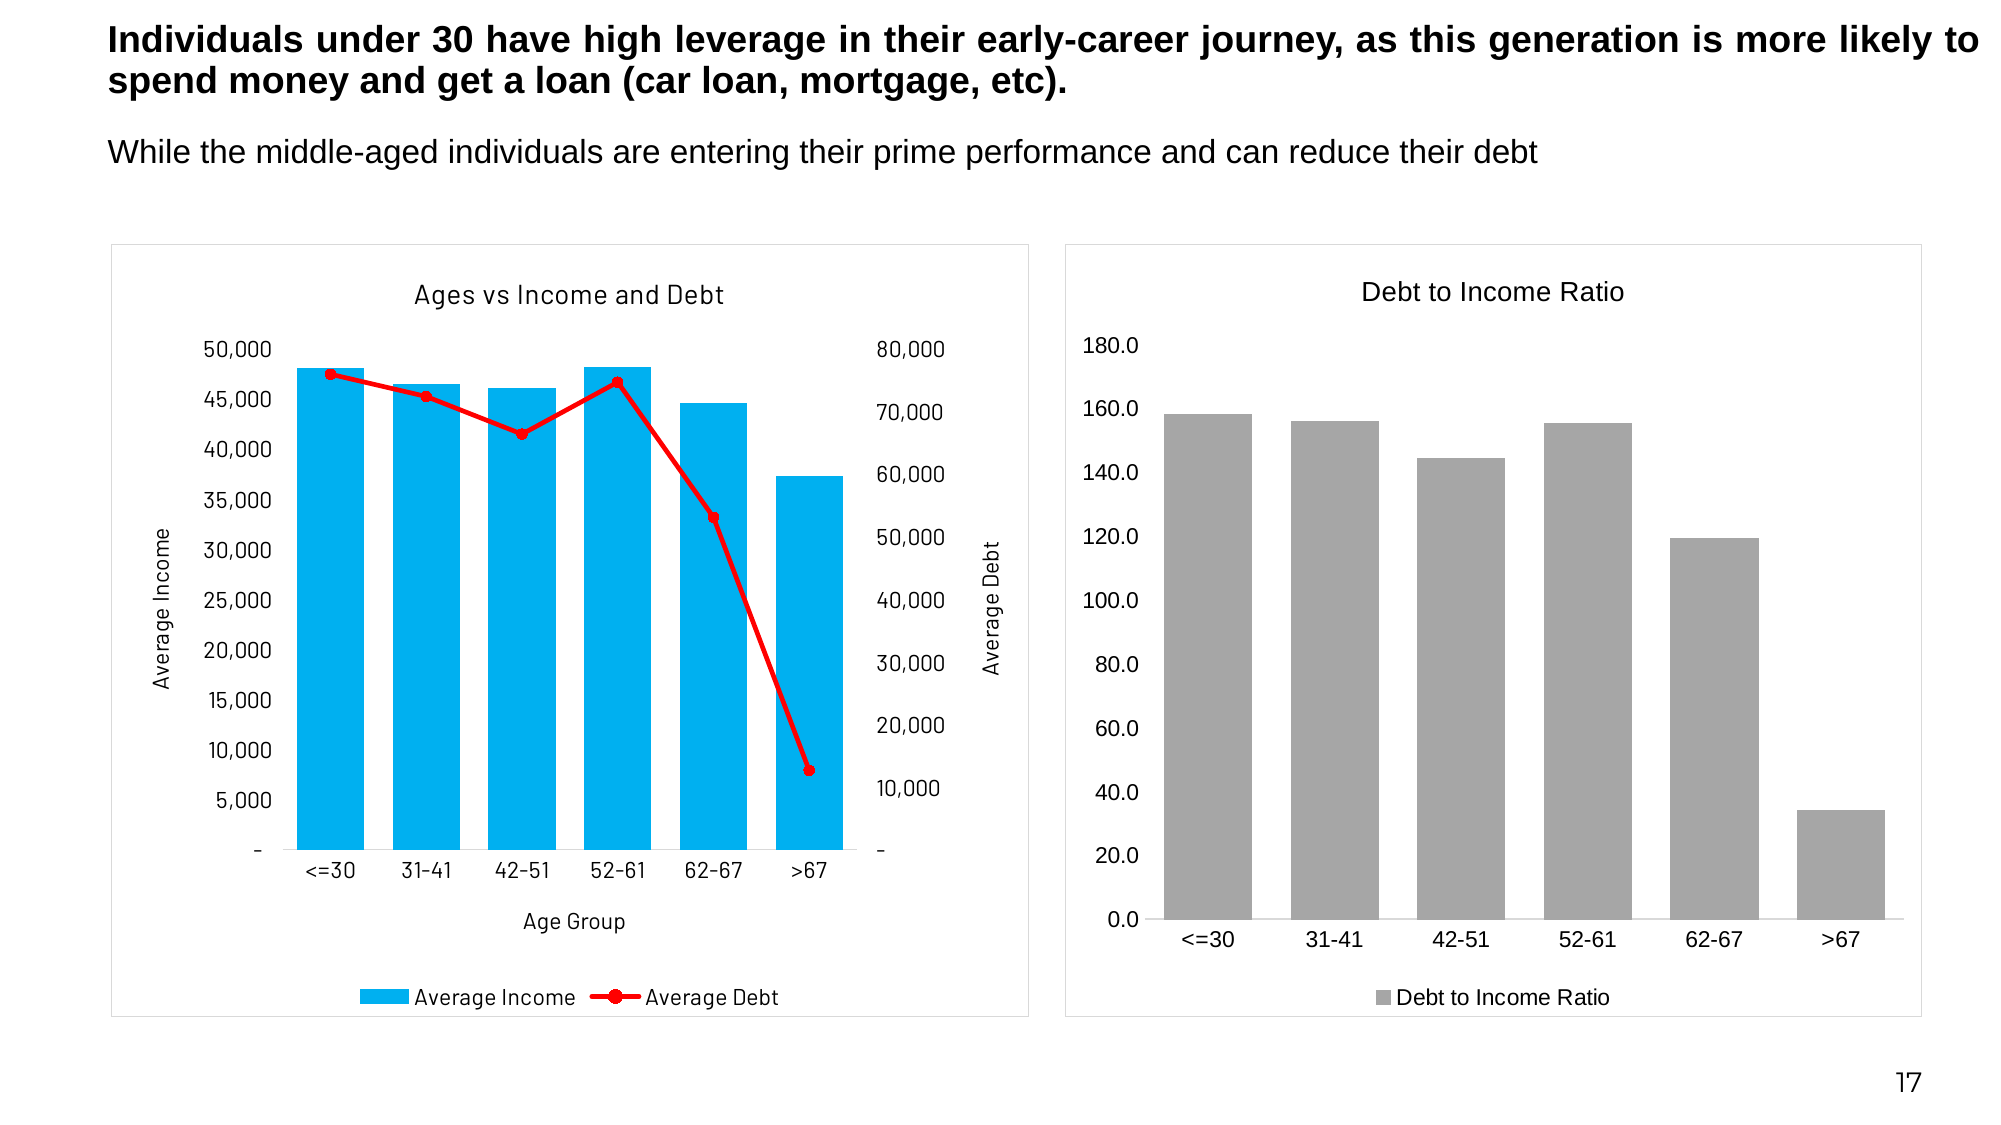

# Individuals under 30 have high leverage in their early-career journey, as this generation is more likely to spend money and get a loan (car loan, mortgage, etc).
While the middle-aged individuals are entering their prime performance and can reduce their debt

### Chart: Ages vs Income and Debt

| Category | Average Income | Average Debt |
|---|---|---|
| <=30 | 47970.9481 | 75856.3385 |
| 31-41 | 46352.9219 | 72303.7656 |
| 42-51 | 45971.9289 | 66301.7158 |
| 52-61 | 48054.8519 | 74592.7932 |
| 62-67 | 44508.863 | 53028.0342 |
| >67 | 37194.9187 | 12620.4715 |

### Chart:

| Category | Debt to Income Ratio |
|---|---|
| <=30 | 158.12974624114213 |
| 31-41 | 155.9853459852765 |
| 42-51 | 144.22217511086424 |
| 52-61 | 155.2242702885117 |
| 62-67 | 119.14039277974817 |
| >67 | 33.930633379768615 |